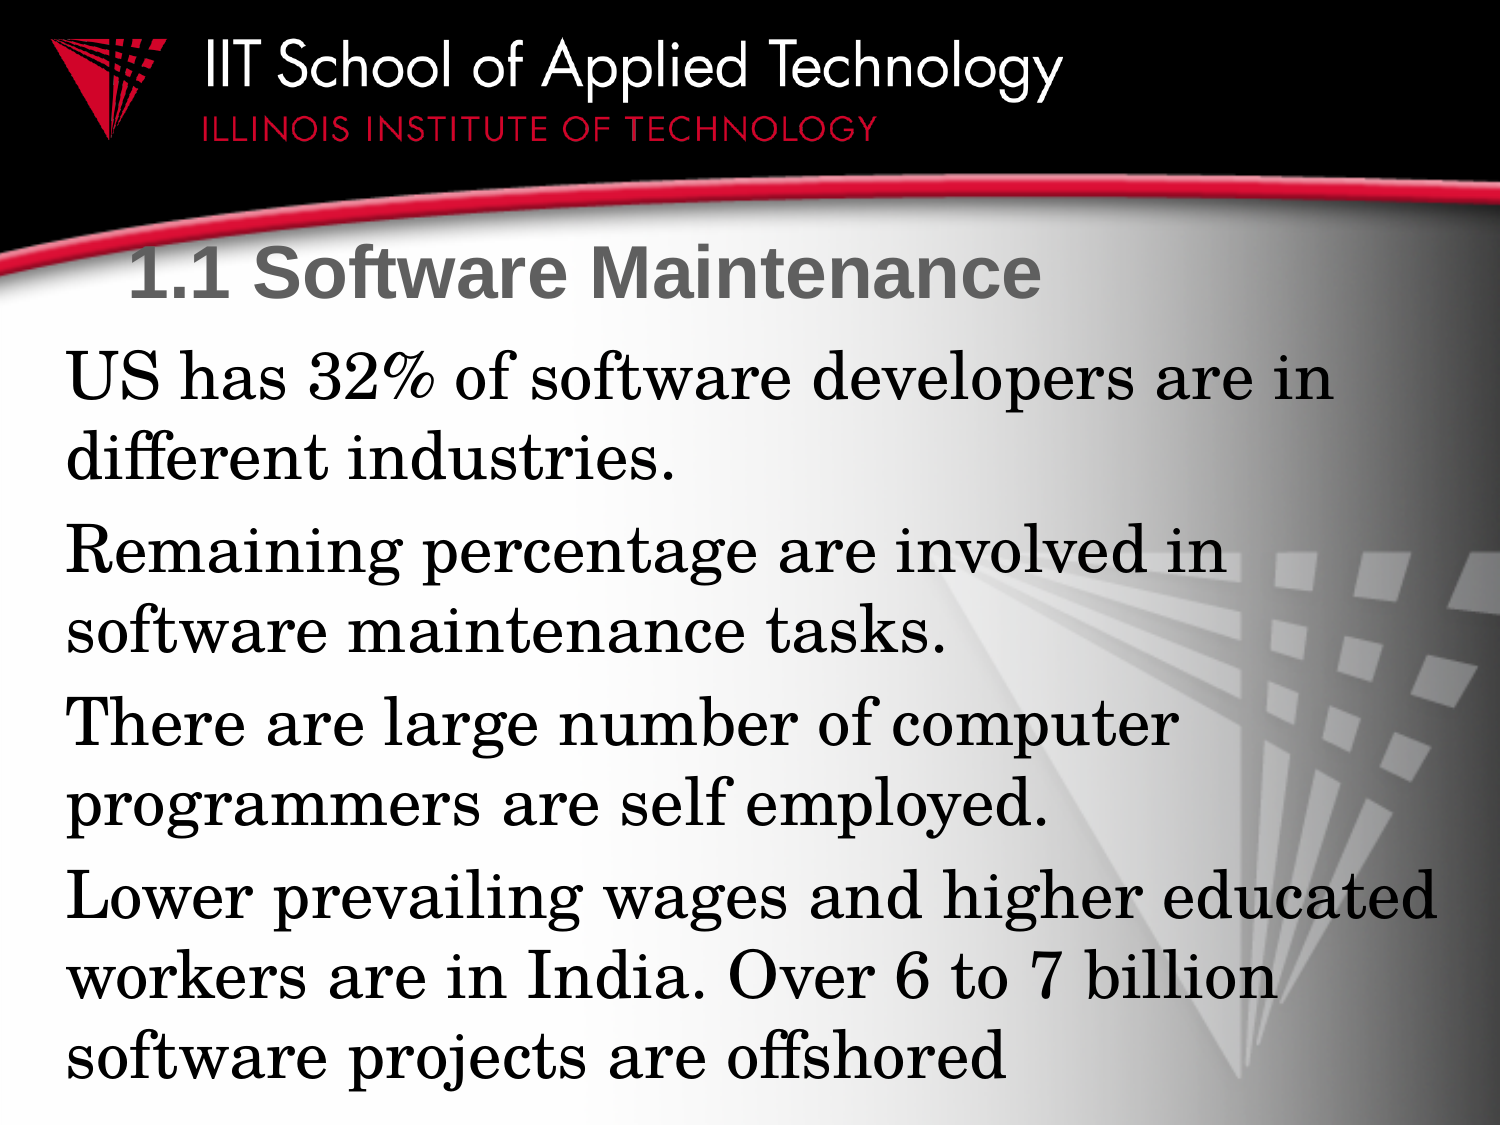

# 1.1 Software Maintenance
US has 32% of software developers are in different industries.
Remaining percentage are involved in software maintenance tasks.
There are large number of computer programmers are self employed.
Lower prevailing wages and higher educated workers are in India. Over 6 to 7 billion software projects are offshored